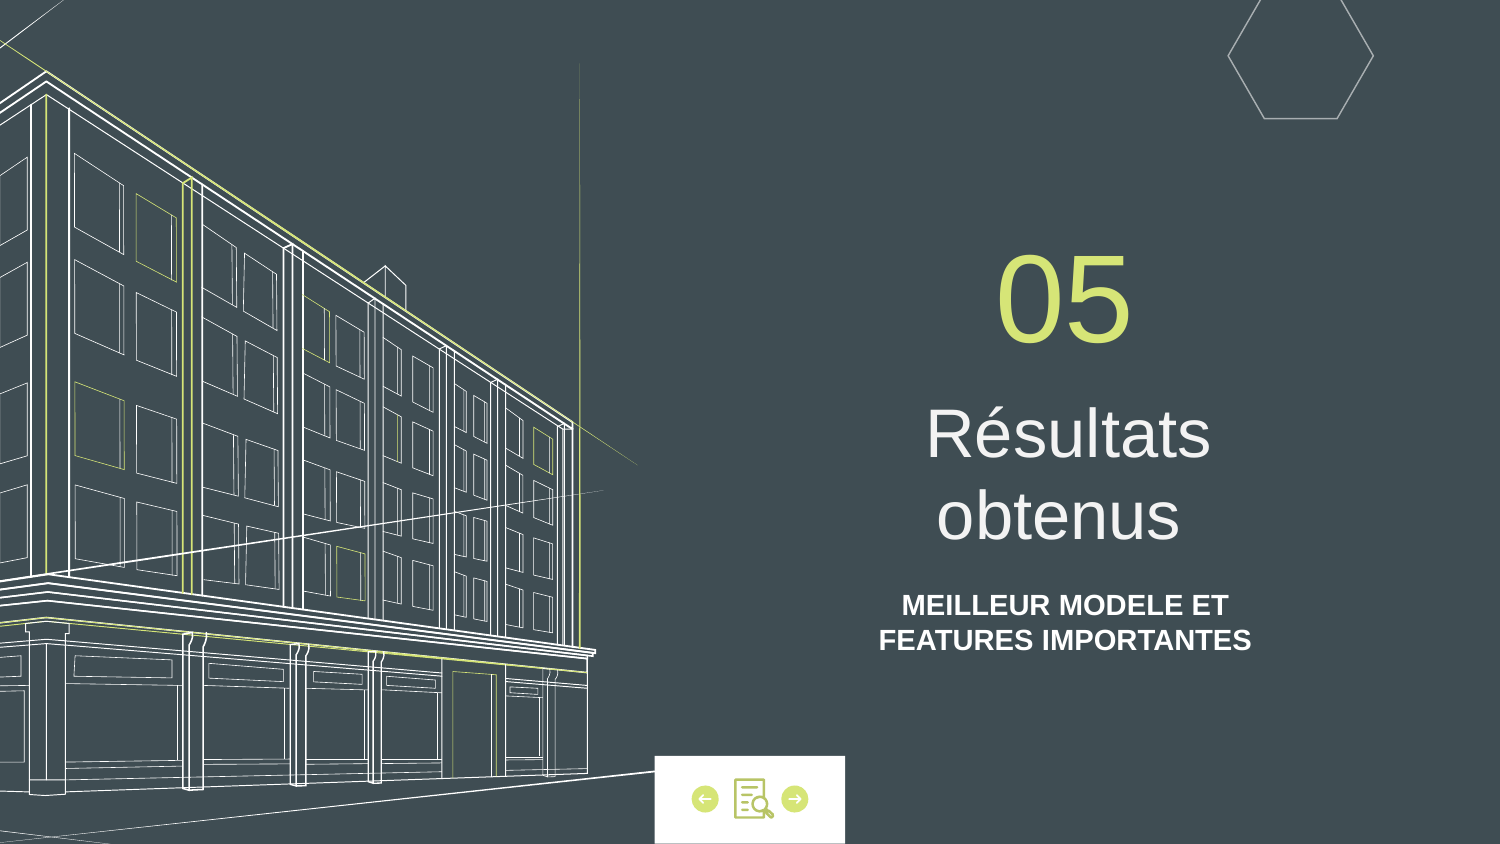

05
# Résultats obtenus
MEILLEUR MODELE ET FEATURES IMPORTANTES